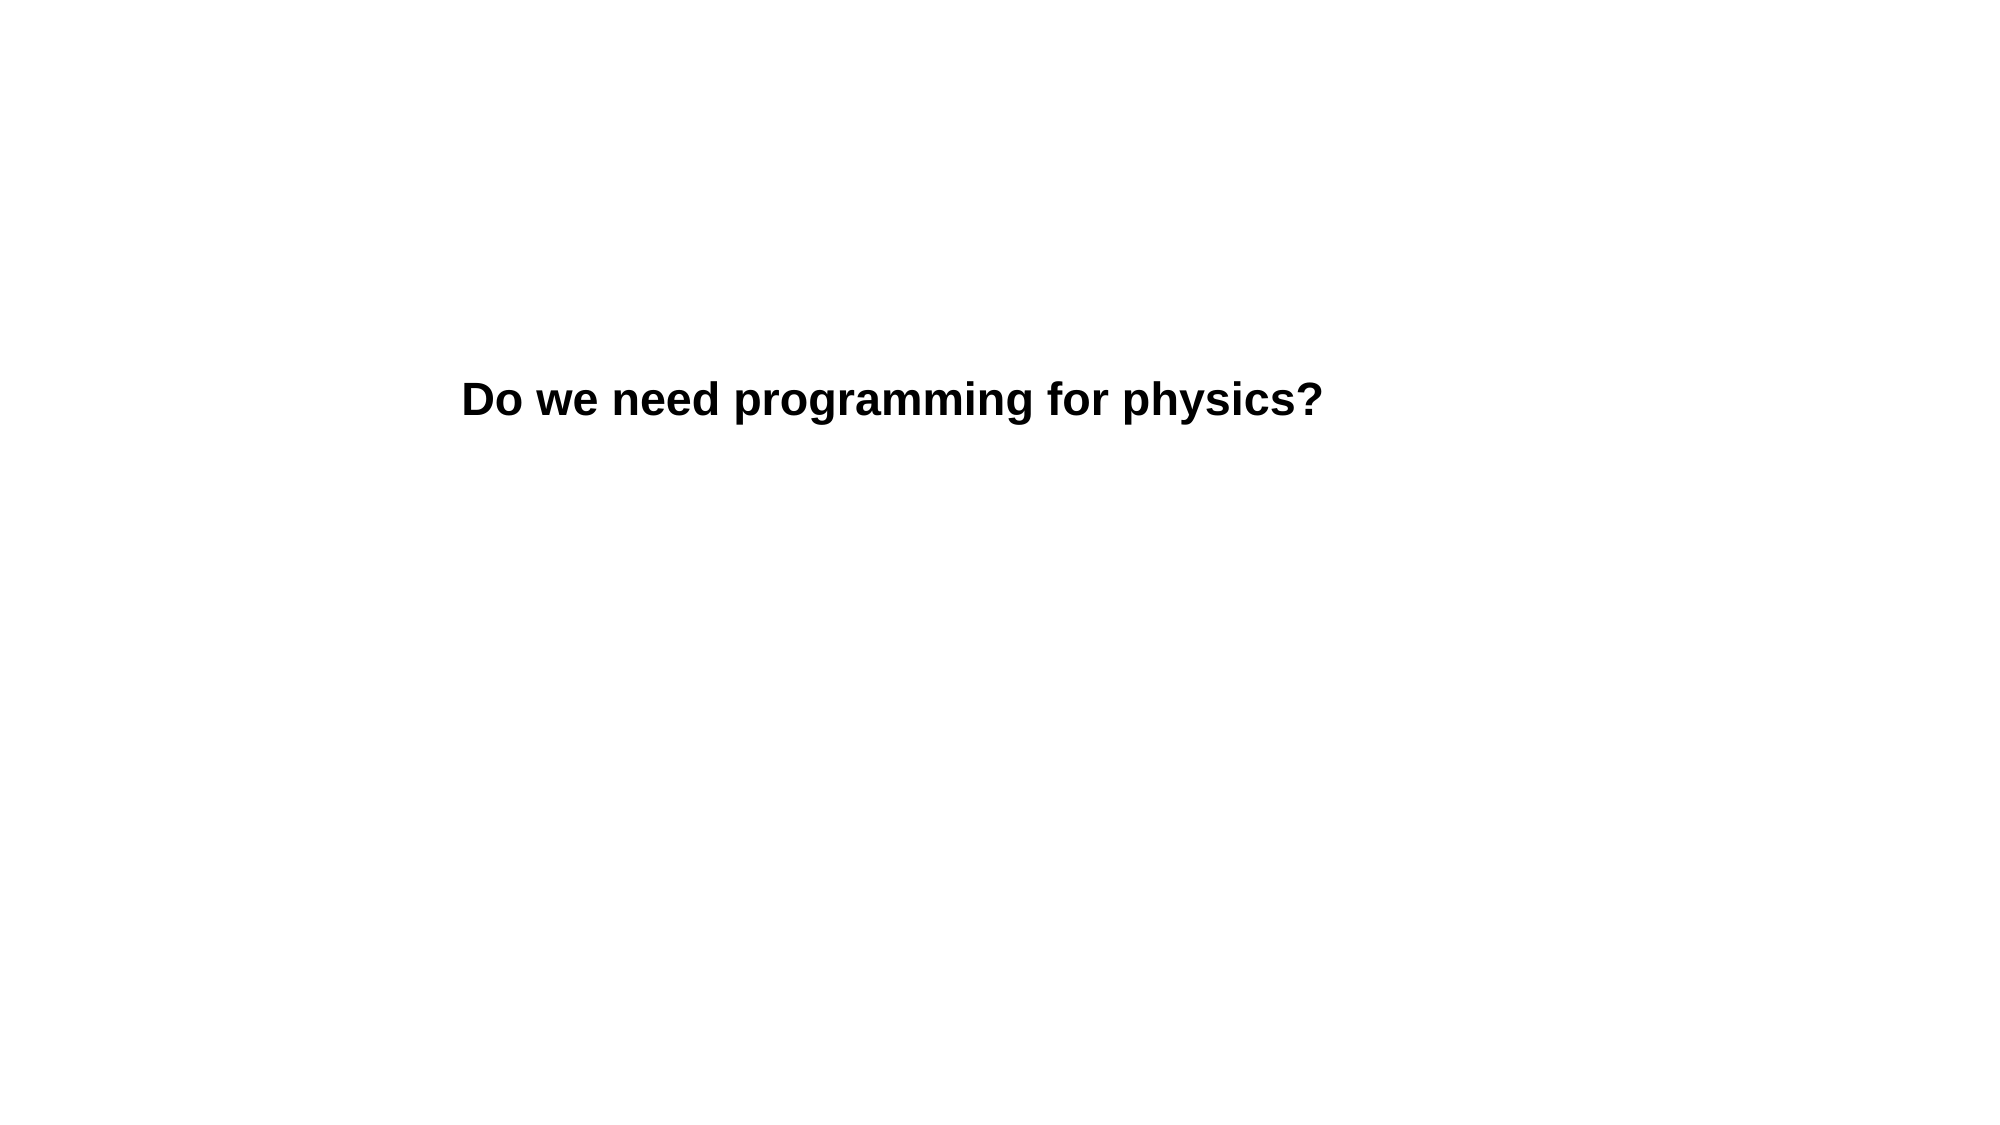

# Do we need programming for physics?